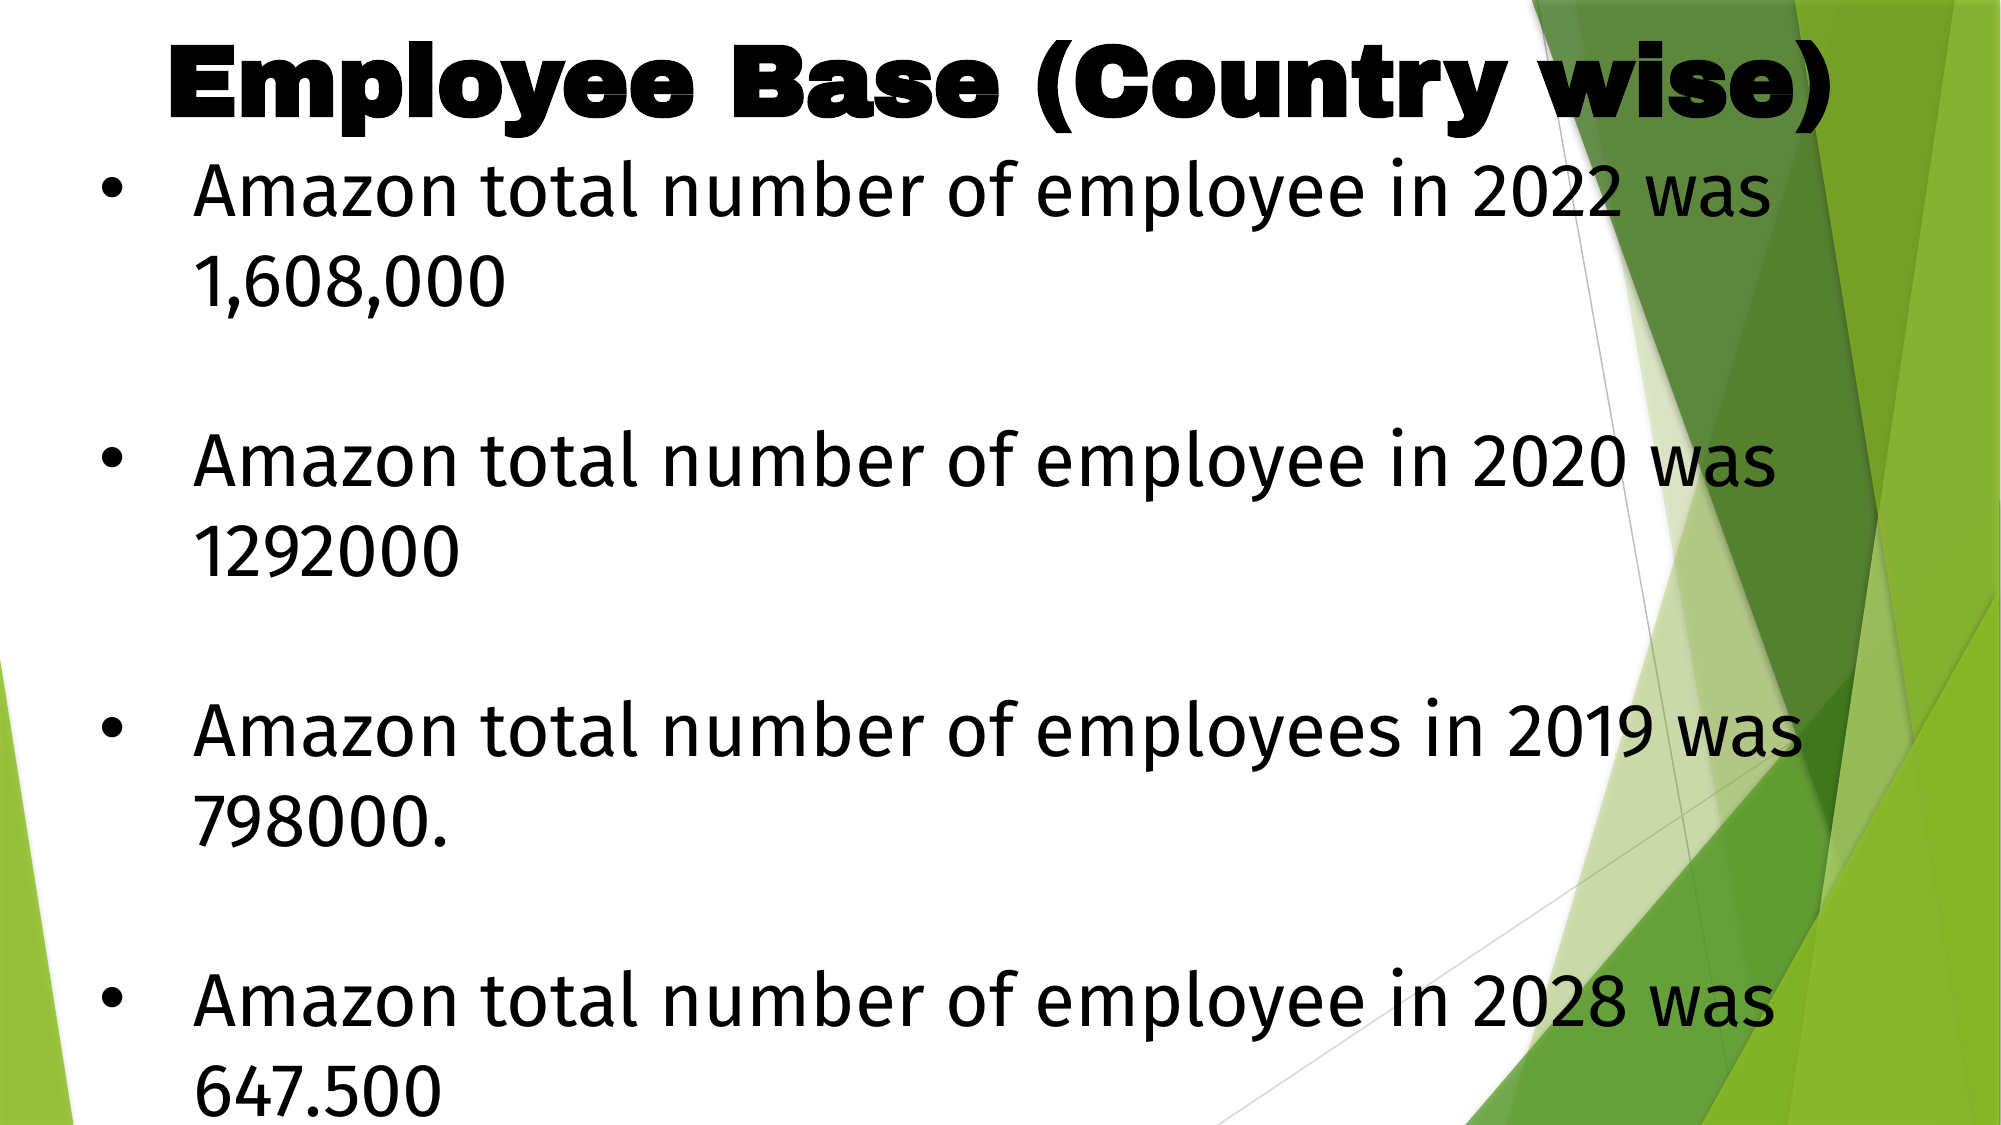

Employee Base (Country wise)
Amazon total number of employee in 2022 was 1,608,000

Amazon total number of employee in 2020 was 1292000

Amazon total number of employees in 2019 was 798000.

Amazon total number of employee in 2028 was 647.500